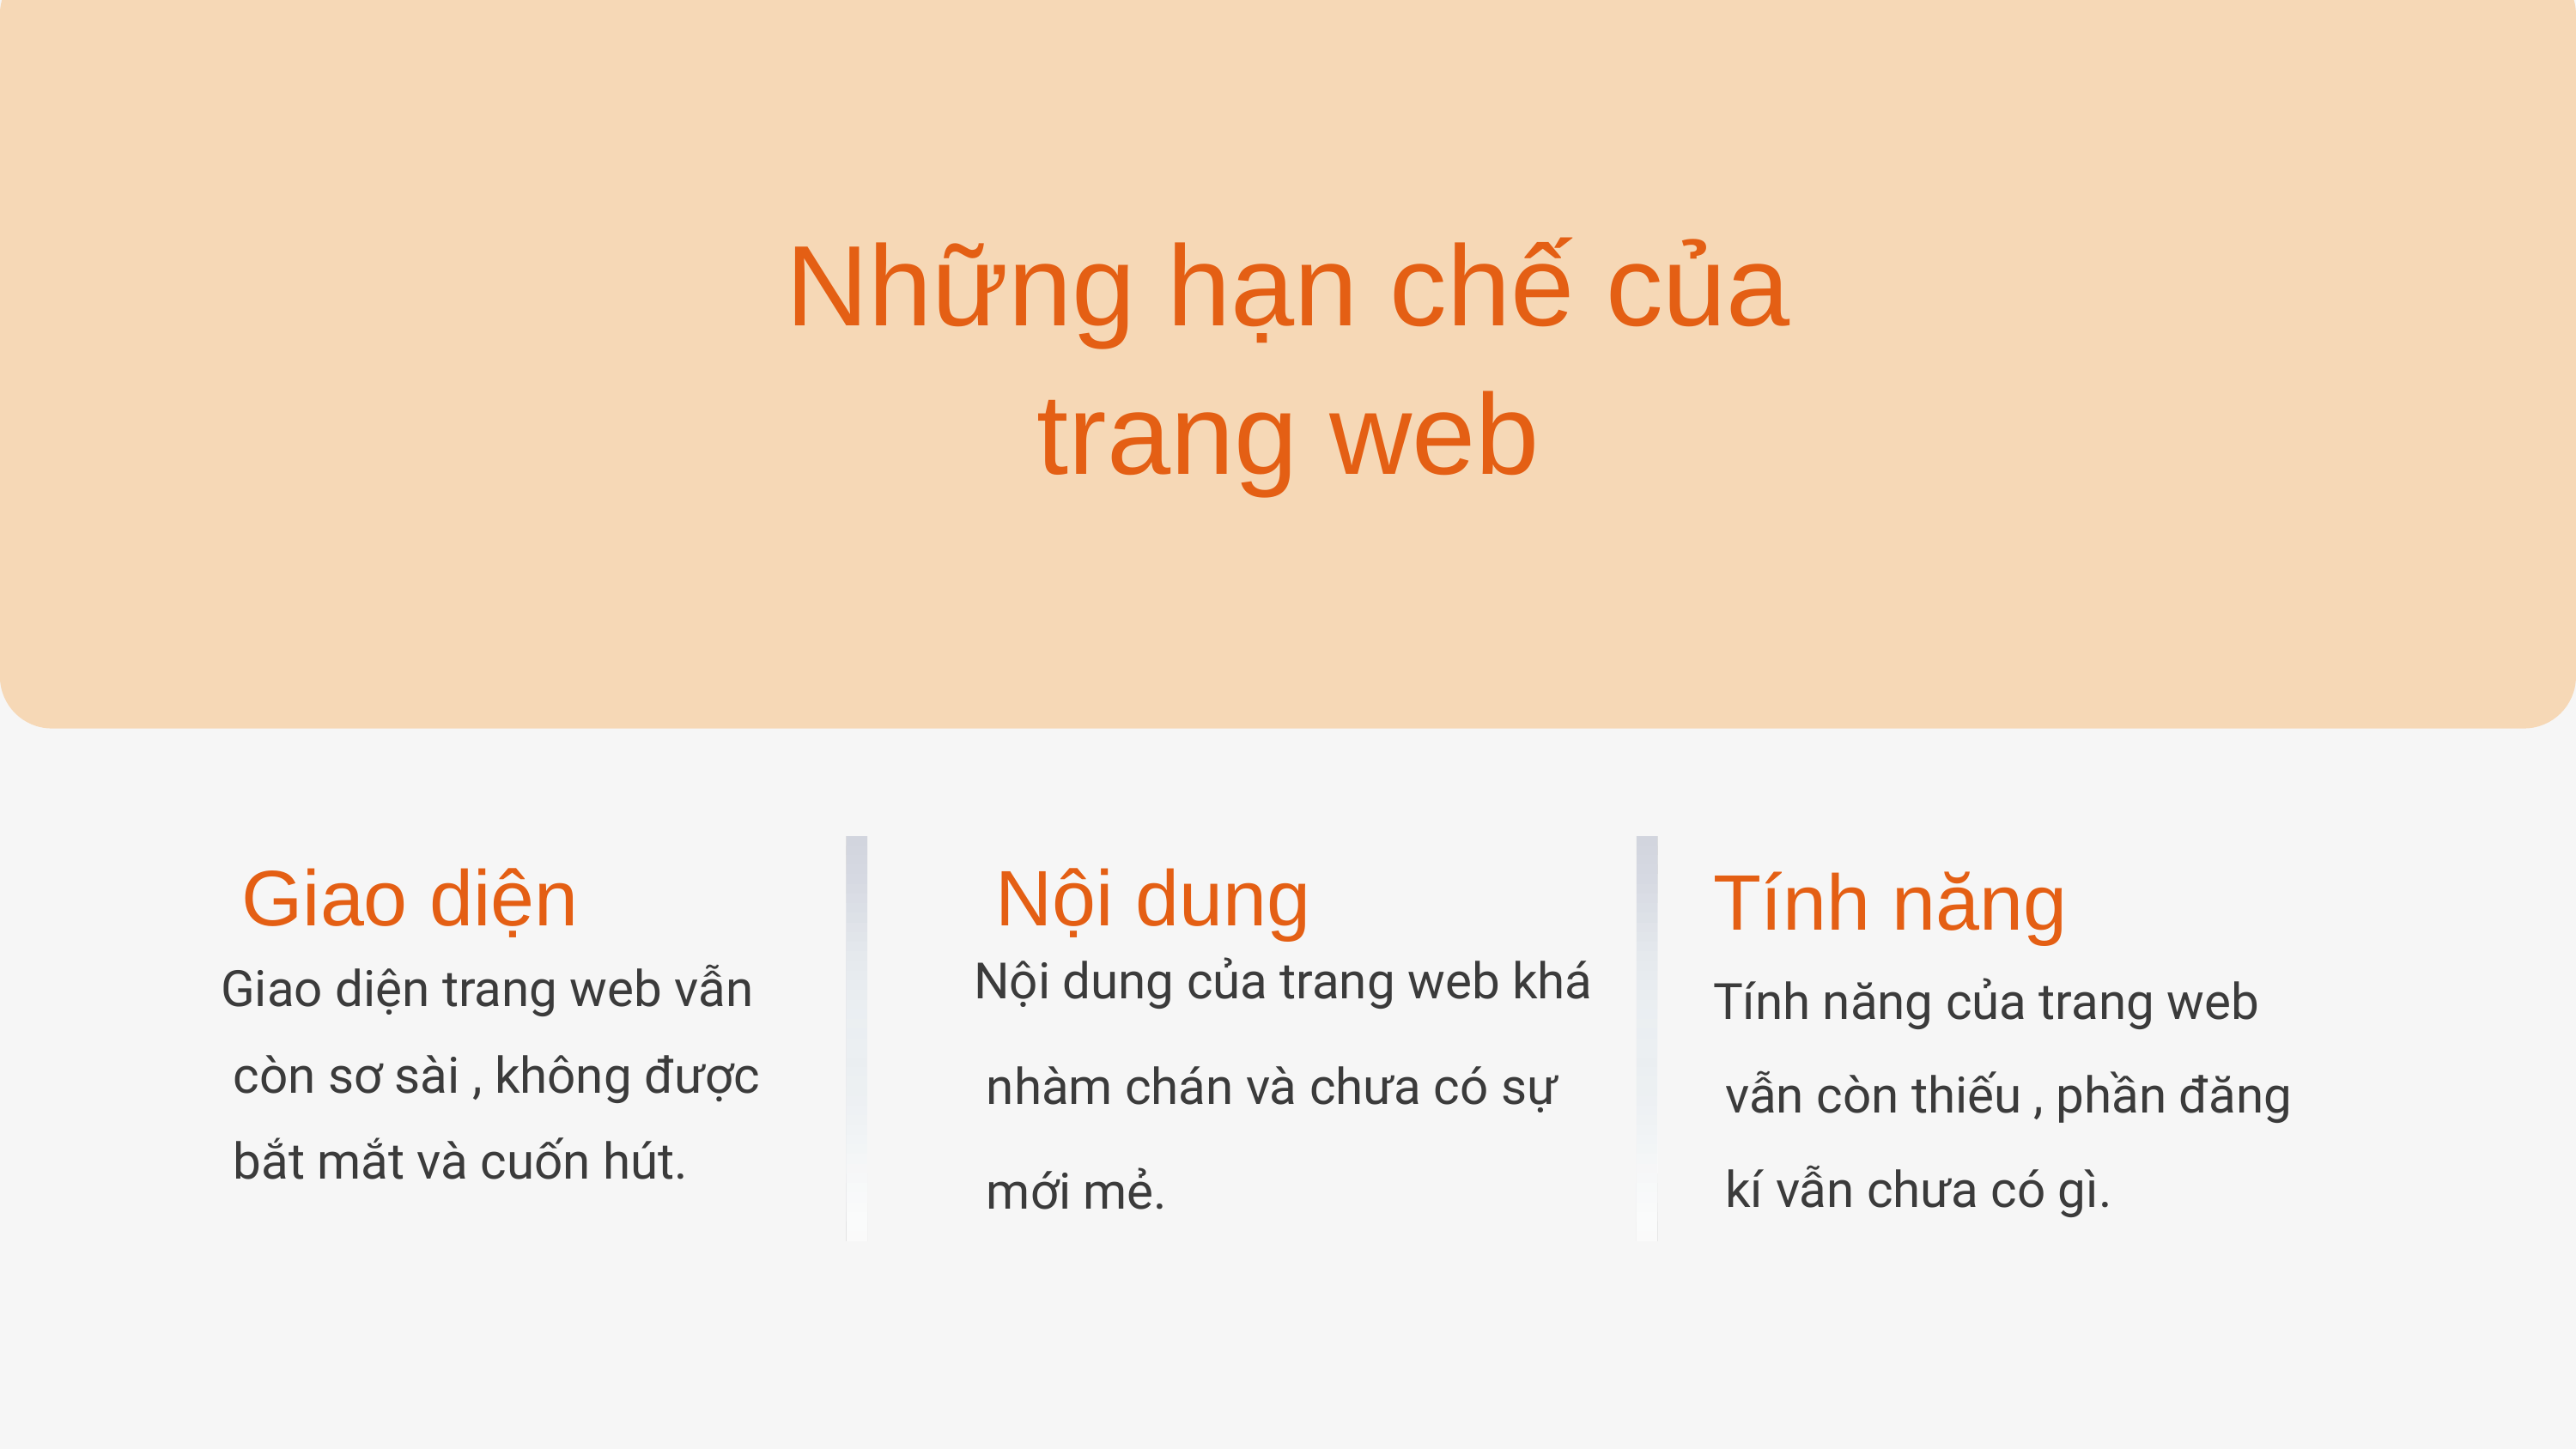

Những hạn chế của trang web

Giao diện trang web vẫn

 còn sơ sài , không được

 bắt mắt và cuốn hút.
Giao diện
Nội dung
Tính năng
Tính năng của trang web

 vẫn còn thiếu , phần đăng

 kí vẫn chưa có gì.
Nội dung của trang web khá

 nhàm chán và chưa có sự

 mới mẻ.